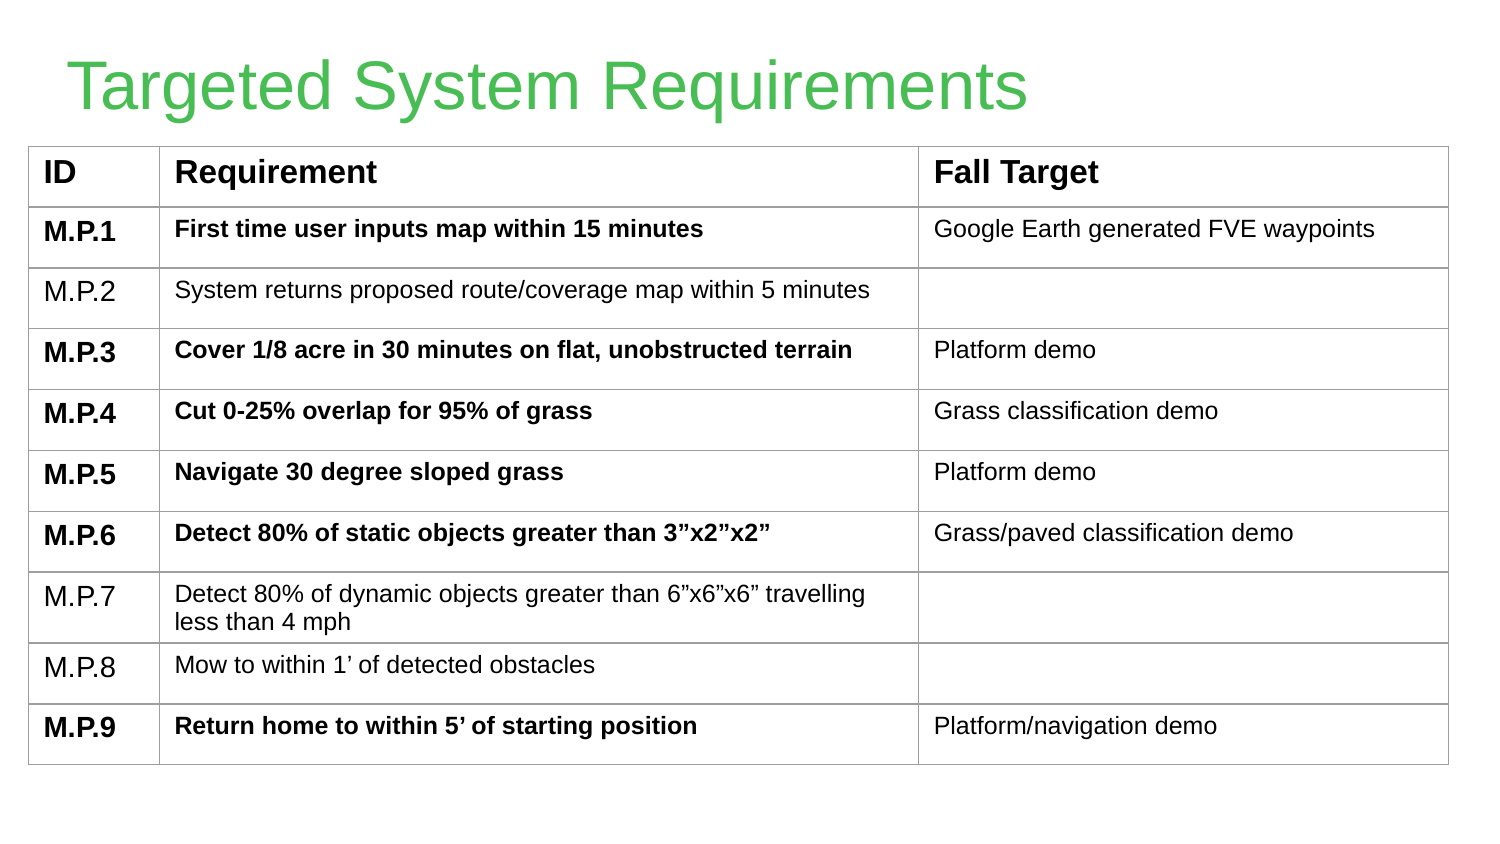

# Targeted System Requirements
| ID | Requirement | Fall Target |
| --- | --- | --- |
| M.P.1 | First time user inputs map within 15 minutes | Google Earth generated FVE waypoints |
| M.P.2 | System returns proposed route/coverage map within 5 minutes |  |
| M.P.3 | Cover 1/8 acre in 30 minutes on flat, unobstructed terrain | Platform demo |
| M.P.4 | Cut 0-25% overlap for 95% of grass | Grass classification demo |
| M.P.5 | Navigate 30 degree sloped grass | Platform demo |
| M.P.6 | Detect 80% of static objects greater than 3”x2”x2” | Grass/paved classification demo |
| M.P.7 | Detect 80% of dynamic objects greater than 6”x6”x6” travelling less than 4 mph |  |
| M.P.8 | Mow to within 1’ of detected obstacles |  |
| M.P.9 | Return home to within 5’ of starting position | Platform/navigation demo |